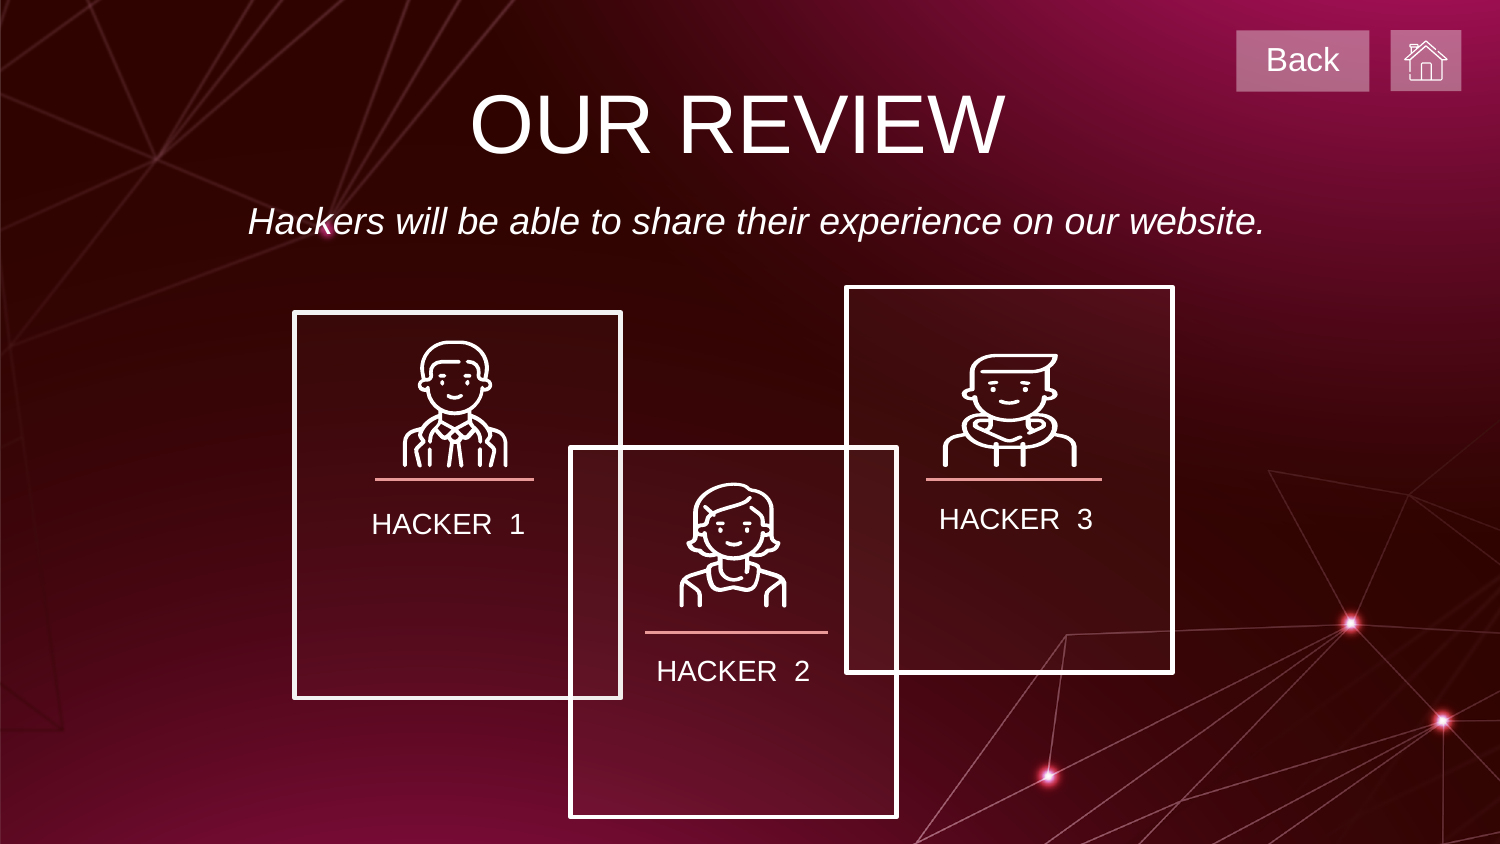

Back

OUR REVIEW

Hackers will be able to share their experience on our website.

HACKER  3
HACKER  1
HACKER  2